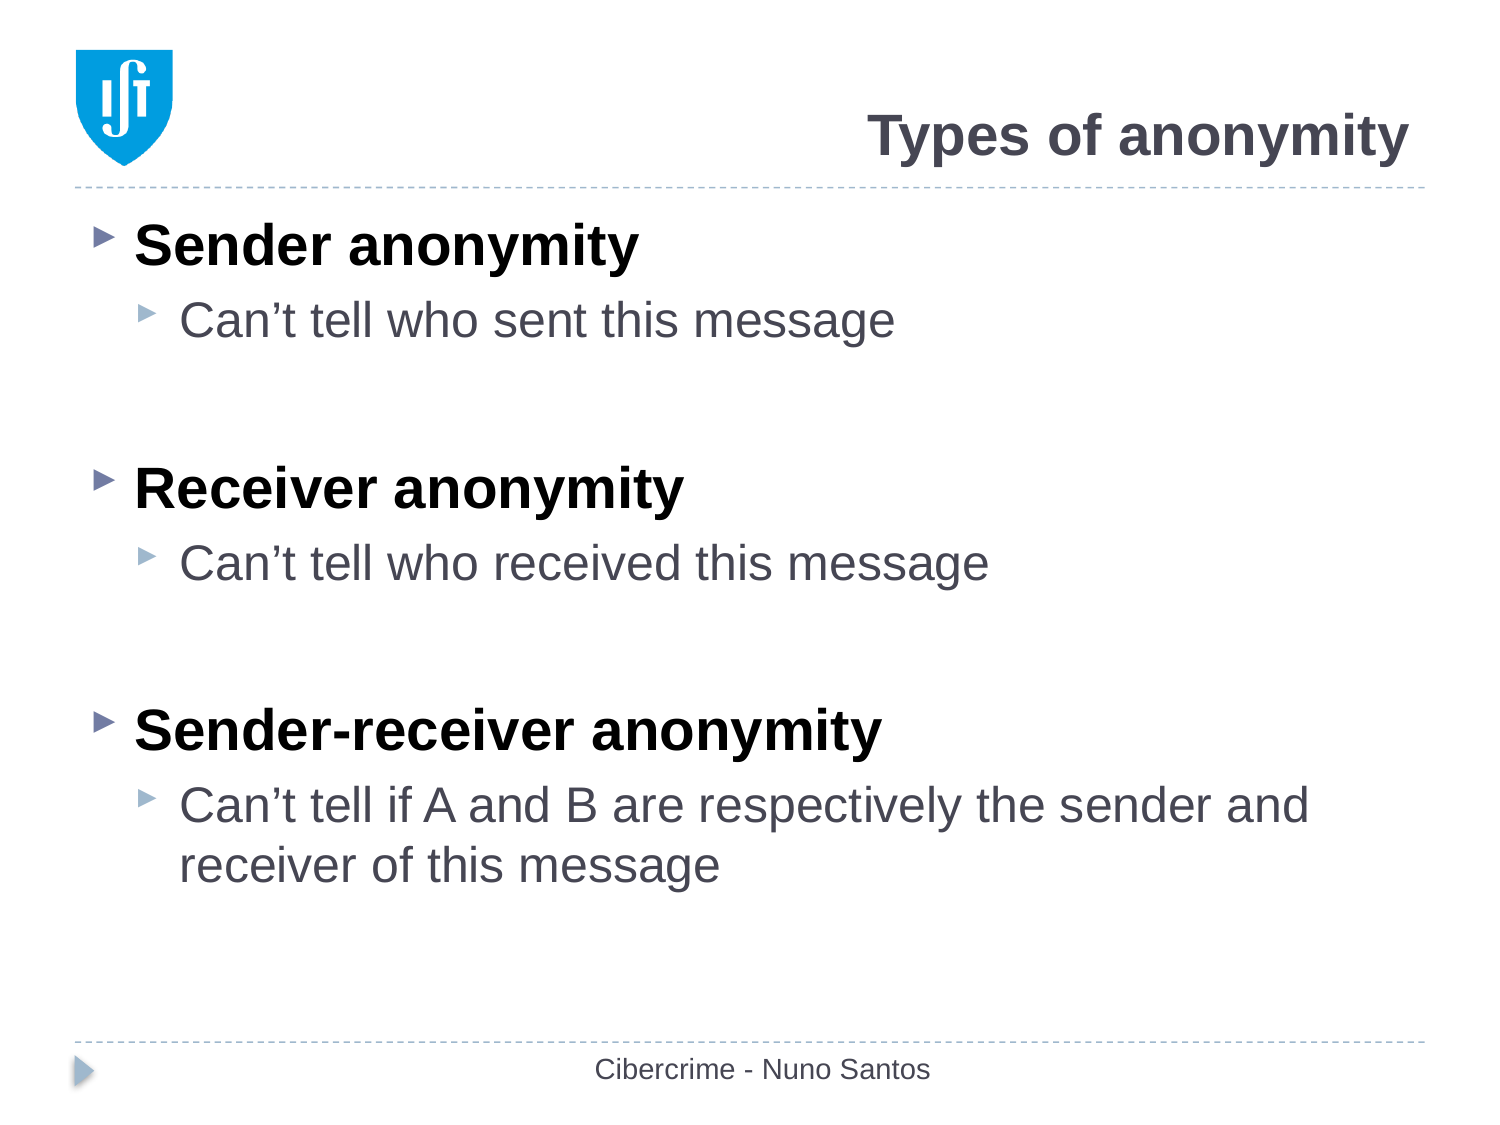

# Types of anonymity
Sender anonymity
Can’t tell who sent this message

Receiver anonymity
Can’t tell who received this message

Sender-receiver anonymity
Can’t tell if A and B are respectively the sender and receiver of this message
Cibercrime - Nuno Santos